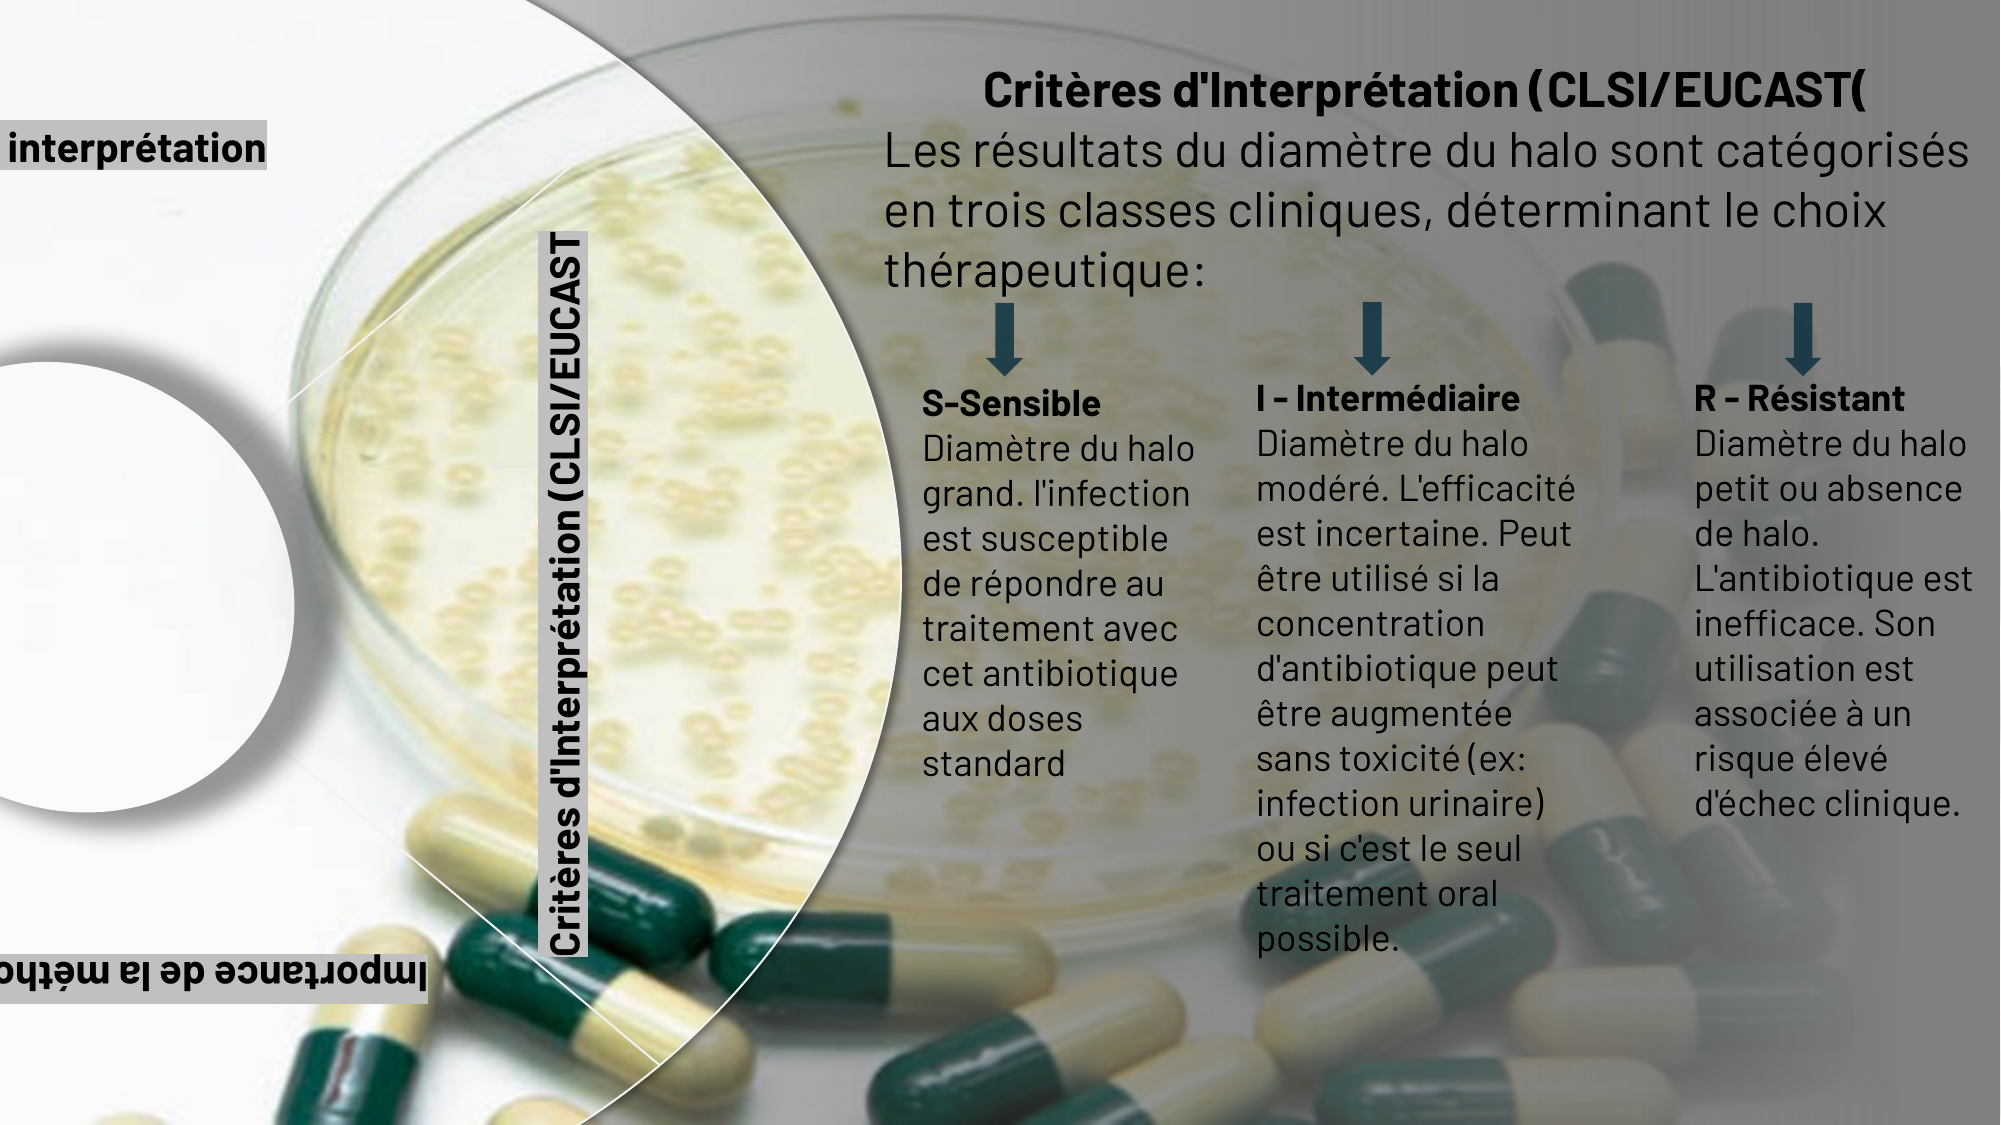

Lecture et interprétation
Après incubation, des zones claires (zones d’inhibition) apparaissent autour des disques selon l’efficacité des antibiotiques. Le diamètre de chaque zone est mesuré en millimètres puis comparé aux normes internationales (CLSI ou EUCAST) pour classer les résultats en :
Sensible (S)
Intermédiaire (I)
Résistant (R)

Conclusion

Lecture et interprétation
Importance de la méthode Kirby-Bauer
Critères d'Interprétation (CLSI/EUCAST

          Critères d'Interprétation (CLSI/EUCAST(
Les résultats du diamètre du halo sont catégorisés en trois classes cliniques, déterminant le choix thérapeutique:

I - Intermédiaire
Diamètre du halo modéré. L'efficacité est incertaine. Peut être utilisé si la concentration d'antibiotique peut être augmentée sans toxicité (ex: infection urinaire) ou si c'est le seul traitement oral possible.
R - Résistant
Diamètre du halo petit ou absence de halo. L'antibiotique est inefficace. Son utilisation est associée à un risque élevé d'échec clinique.
S-Sensible
Diamètre du halo grand. l'infection est susceptible de répondre au traitement avec cet antibiotique aux doses standard
          Critères d'Interprétation (CLSI/EUCAST
Les résultats du diamètre du halo sont catégorisés en trois classes cliniques, déterminant le choix thérapeutique:

I - Intermédiaire
Diamètre du halo modéré. L'efficacité est incertaine. Peut être utilisé si la concentration d'antibiotique peut être augmentée sans toxicité (ex: infection urinaire) ou si c'est le seul traitement oral possible.
R - Résistant
Diamètre du halo petit ou absence de halo. L'antibiotique est inefficace. Son utilisation est associée à un risque élevé d'échec clinique.
S-Sensible
Diamètre du halo grand. l'infection est susceptible de répondre au traitement avec cet antibiotique aux doses standard